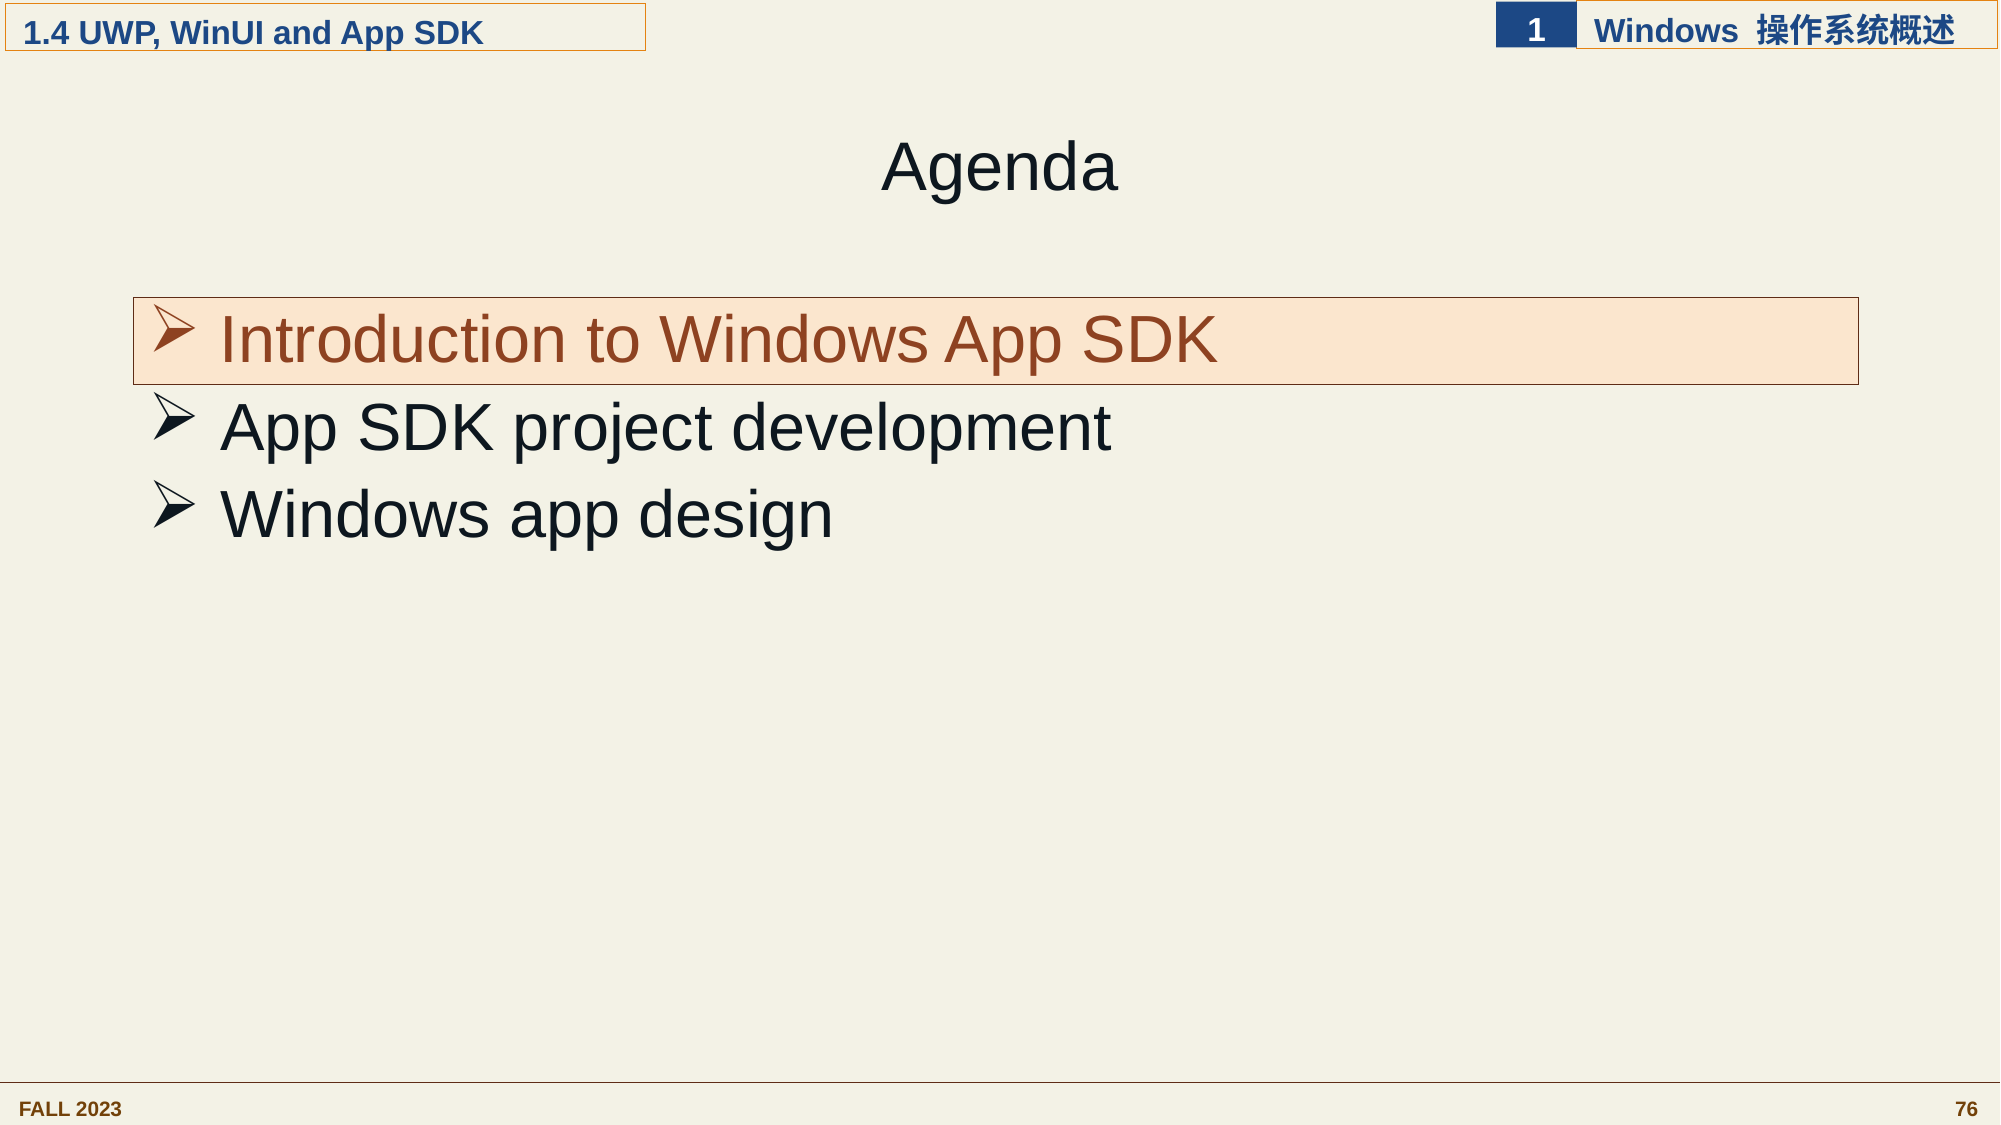

Agenda
 Introduction to Windows App SDK
 Introduction to Windows App SDK
 App SDK project development
 Windows app design